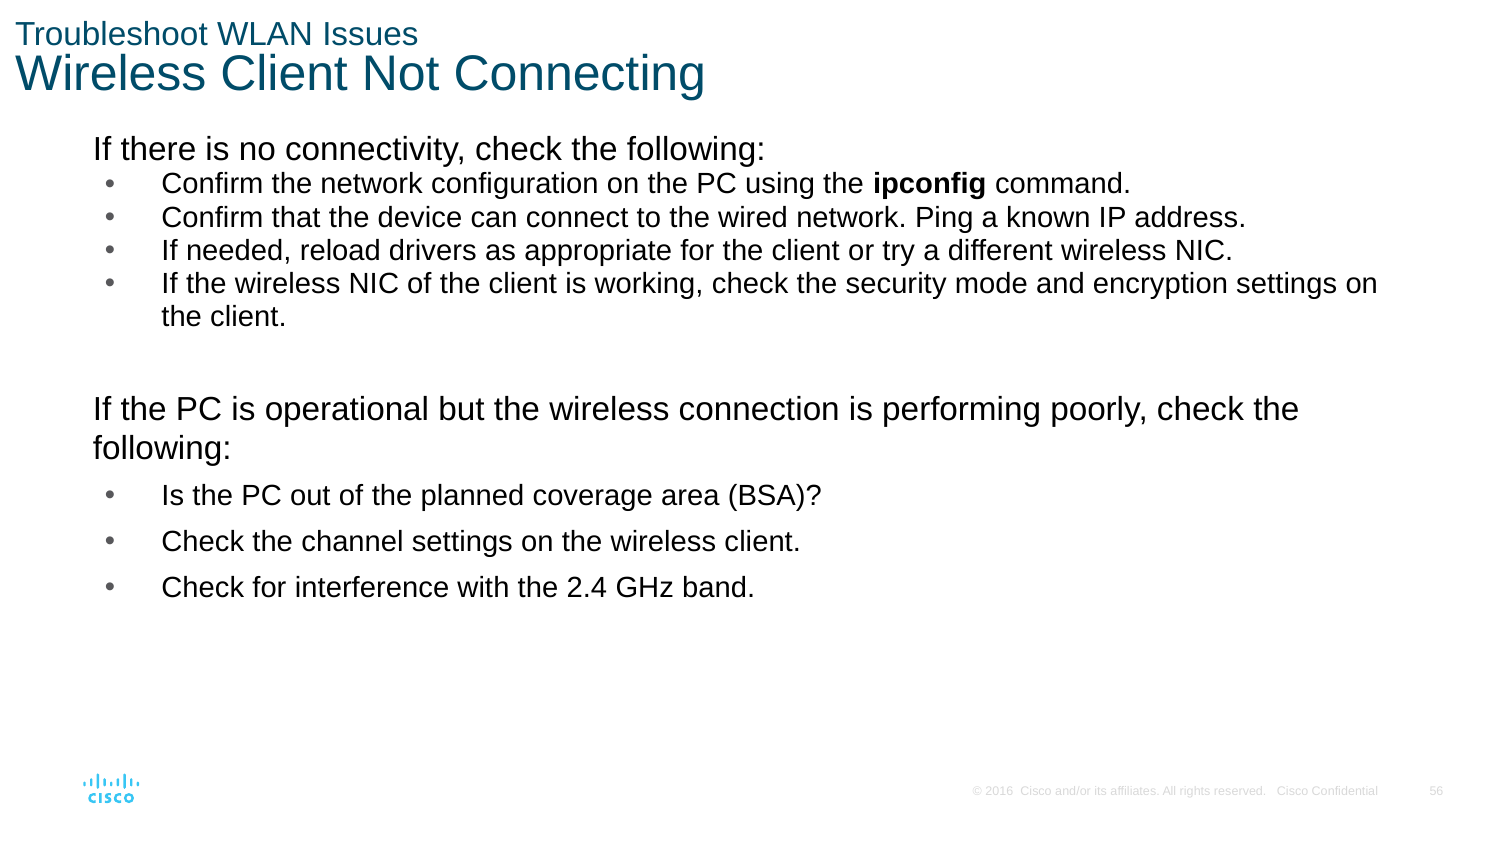

# Troubleshoot WLAN Issues Wireless Client Not Connecting
If there is no connectivity, check the following:
Confirm the network configuration on the PC using the ipconfig command.
Confirm that the device can connect to the wired network. Ping a known IP address.
If needed, reload drivers as appropriate for the client or try a different wireless NIC.
If the wireless NIC of the client is working, check the security mode and encryption settings on the client.

If the PC is operational but the wireless connection is performing poorly, check the following:
Is the PC out of the planned coverage area (BSA)?
Check the channel settings on the wireless client.
Check for interference with the 2.4 GHz band.